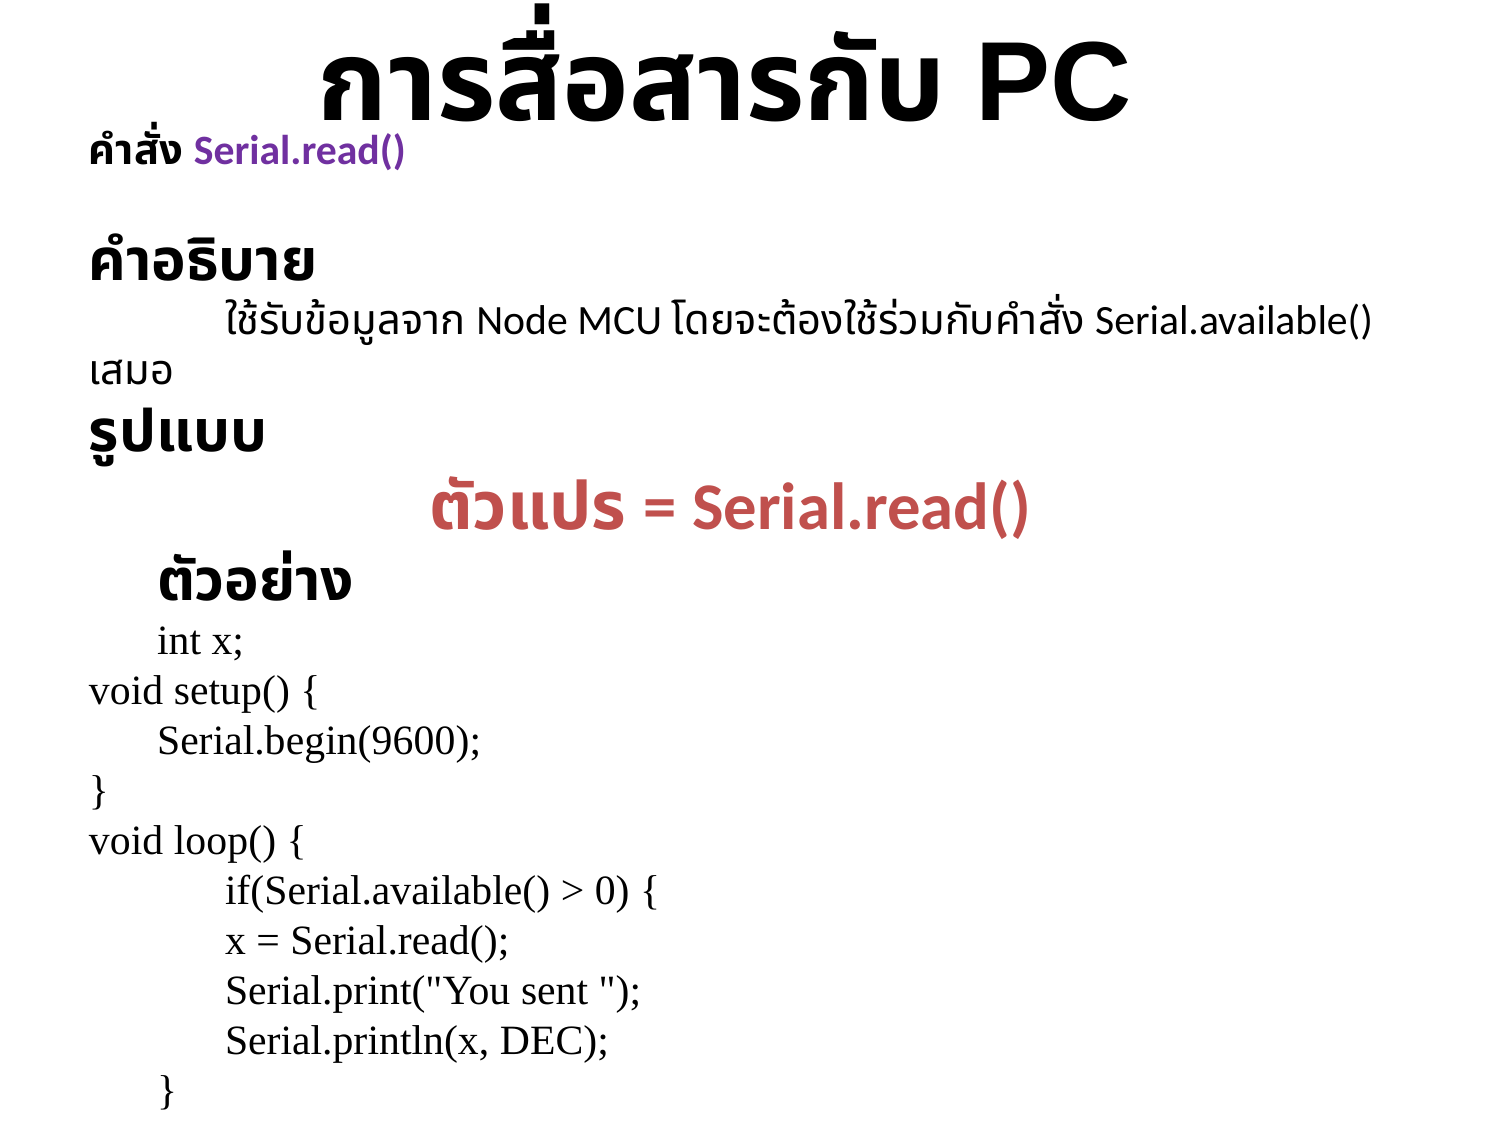

การสื่อสารกับ PC
คำสั่ง Serial.read()

คำอธิบาย
		ใช้รับข้อมูลจาก Node MCU โดยจะต้องใช้ร่วมกับคำสั่ง Serial.available() เสมอ
รูปแบบ
					ตัวแปร = Serial.read()
	ตัวอย่าง
	int x;
void setup() {
  	Serial.begin(9600);
}
void loop() {
		if(Serial.available() > 0) {
    		x = Serial.read();
   		Serial.print("You sent ");
    		Serial.println(x, DEC);
  	}
}